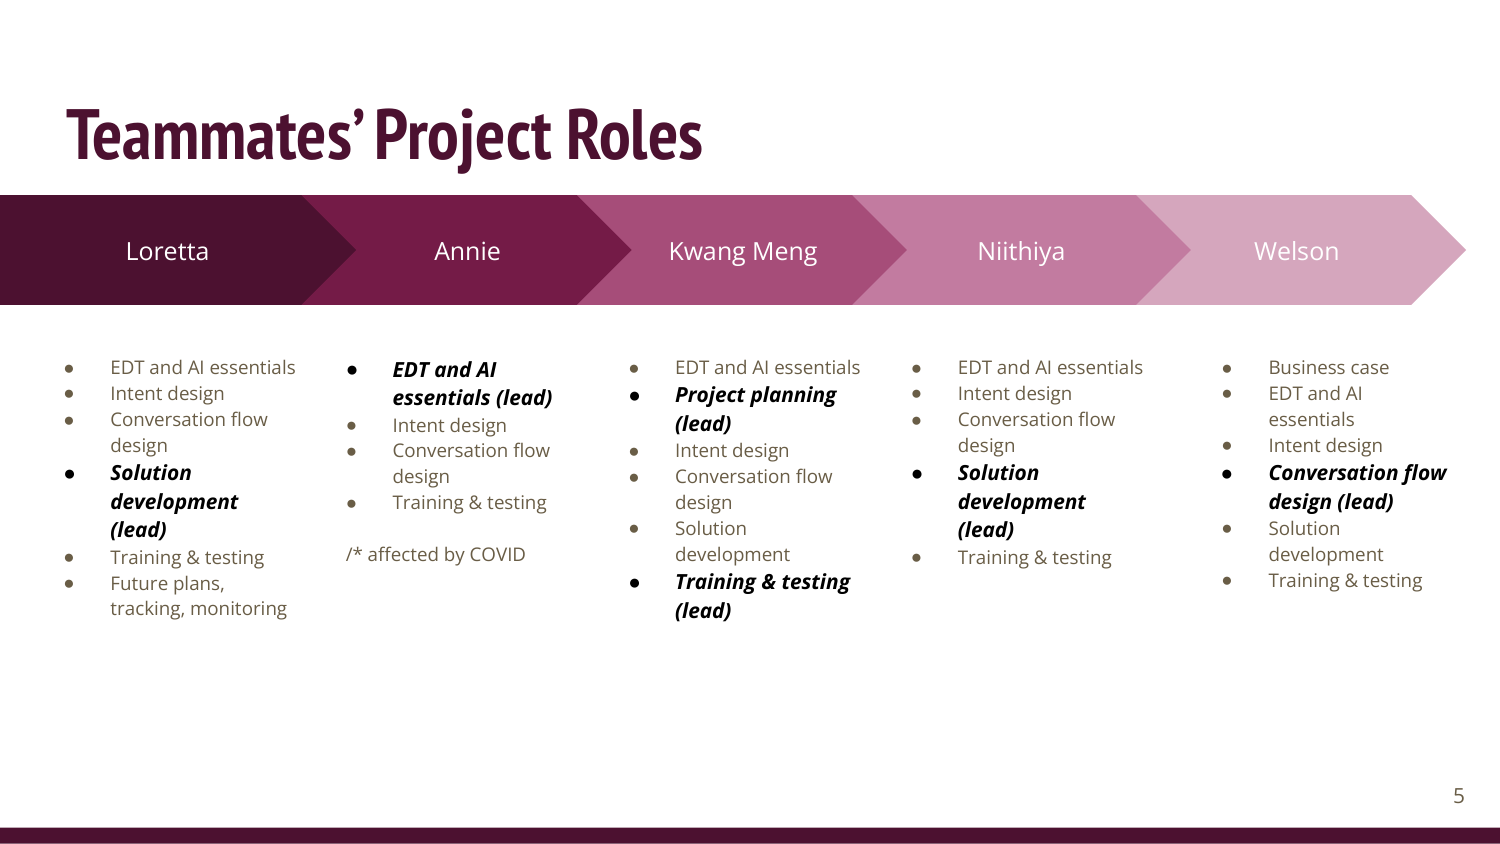

# Teammates’ Project Roles
Annie
EDT and AI essentials (lead)
Intent design
Conversation flow design
Training & testing
/* affected by COVID
Kwang Meng
EDT and AI essentials
Project planning (lead)
Intent design
Conversation flow design
Solution development
Training & testing (lead)
Niithiya
EDT and AI essentials
Intent design
Conversation flow design
Solution development (lead)
Training & testing
Welson
Business case
EDT and AI essentials
Intent design
Conversation flow design (lead)
Solution development
Training & testing
Loretta
EDT and AI essentials
Intent design
Conversation flow design
Solution development (lead)
Training & testing
Future plans, tracking, monitoring
5